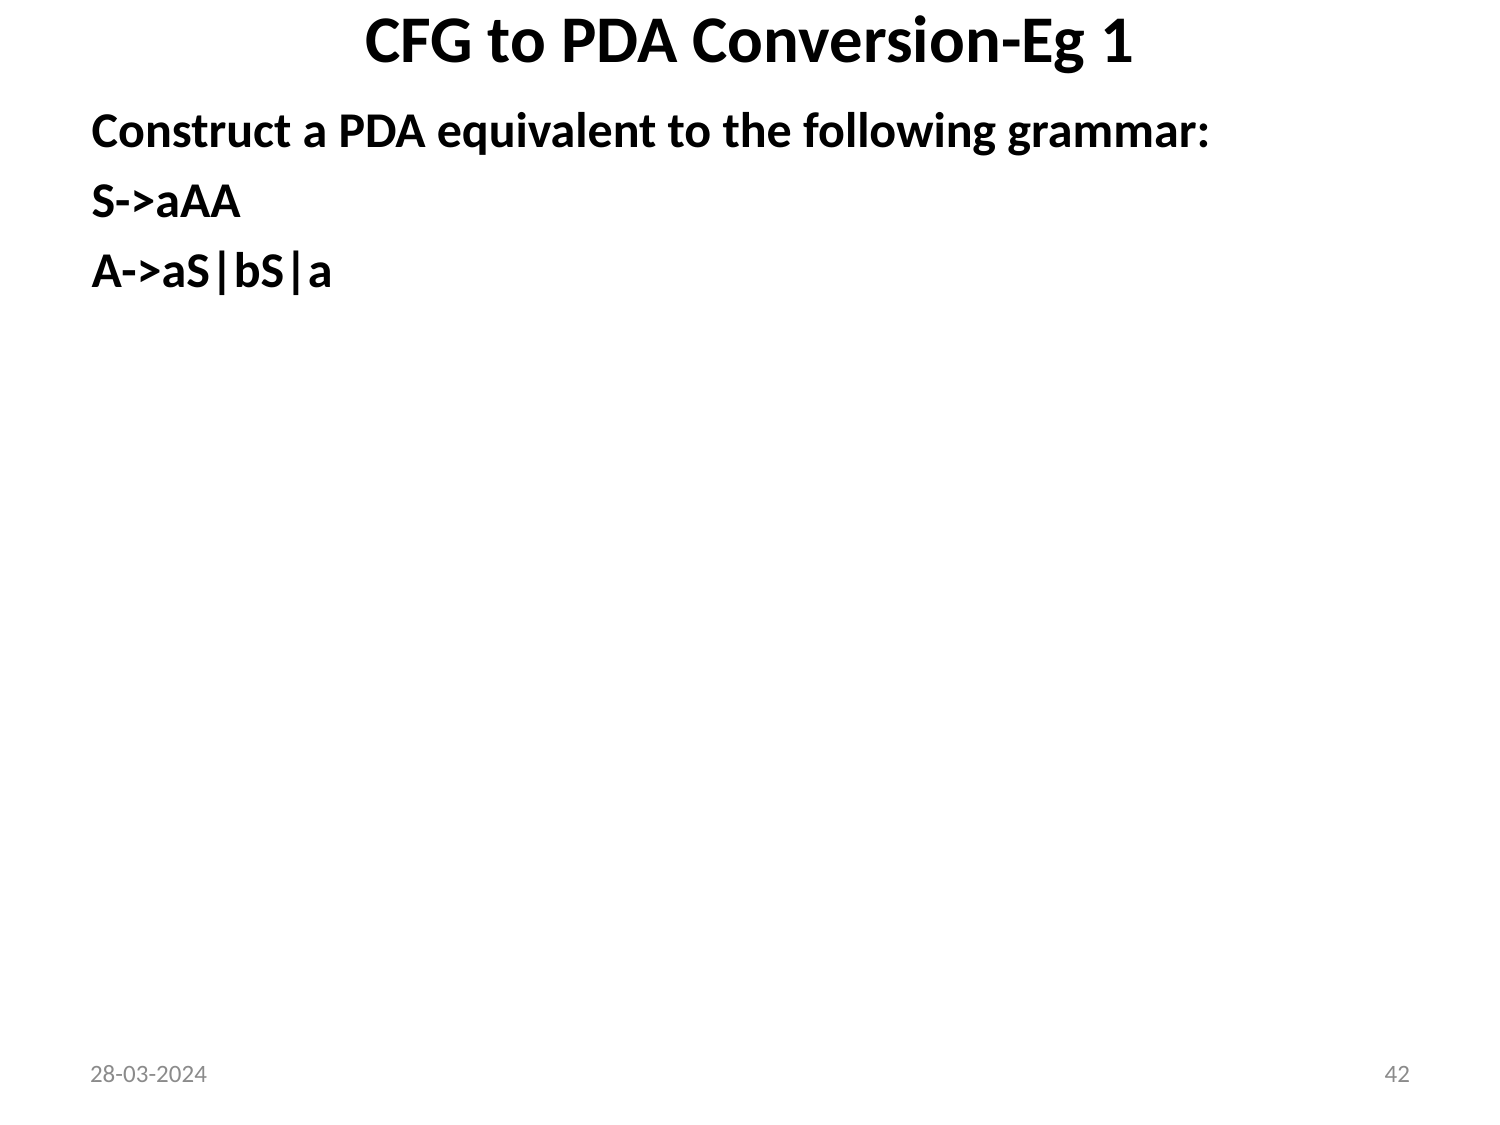

# CFG to PDA Conversion-Eg 1
Construct a PDA equivalent to the following grammar:
S->aAA
A->aS|bS|a
28-03-2024
42